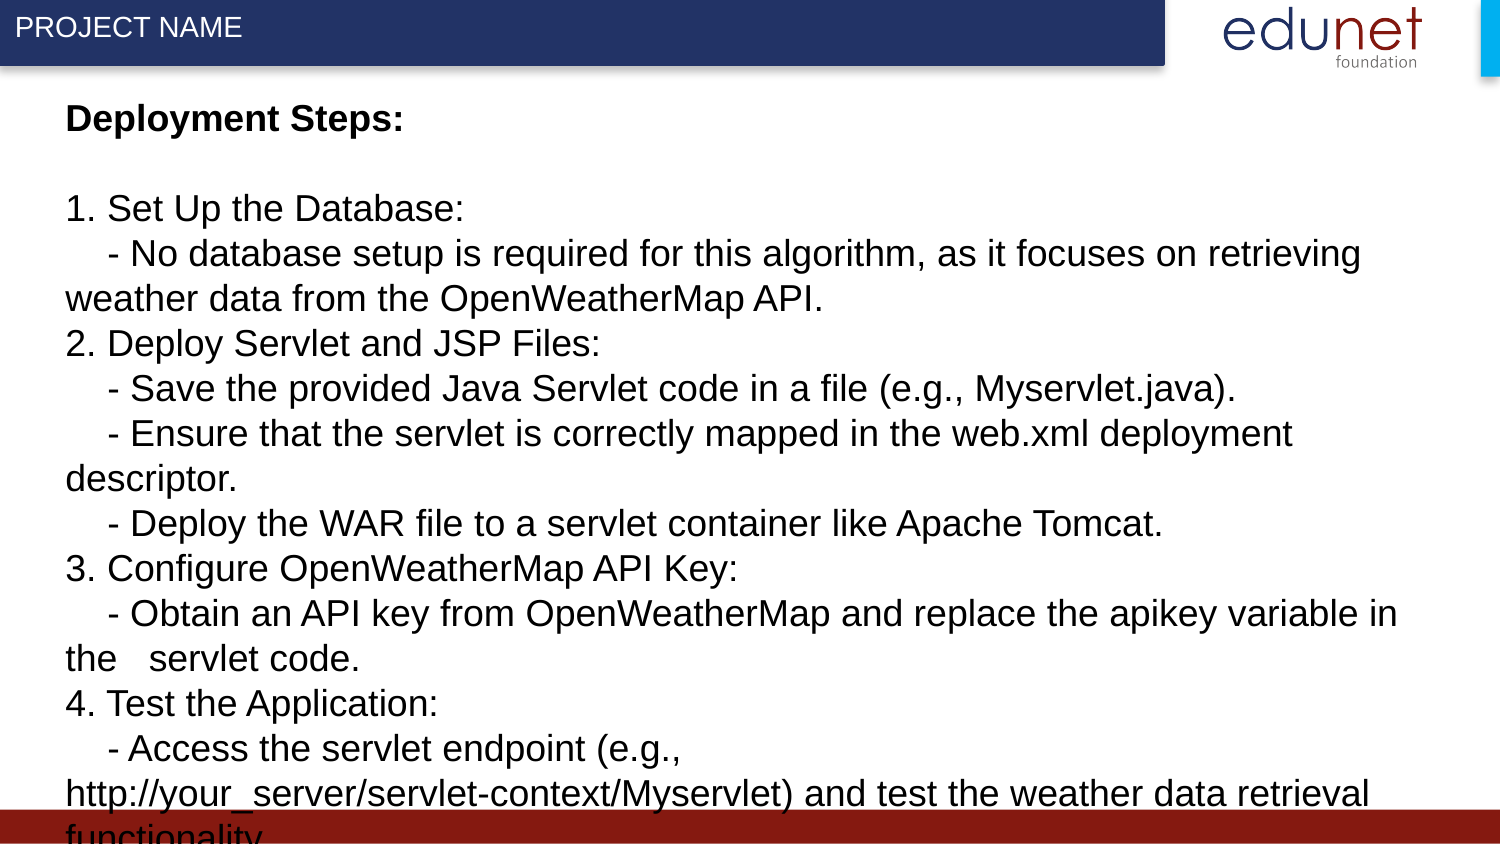

Deployment Steps:

1. Set Up the Database:
    - No database setup is required for this algorithm, as it focuses on retrieving weather data from the OpenWeatherMap API.
2. Deploy Servlet and JSP Files:
    - Save the provided Java Servlet code in a file (e.g., Myservlet.java).
    - Ensure that the servlet is correctly mapped in the web.xml deployment descriptor.
    - Deploy the WAR file to a servlet container like Apache Tomcat.
3. Configure OpenWeatherMap API Key:
    - Obtain an API key from OpenWeatherMap and replace the apikey variable in the   servlet code.
4. Test the Application:
    - Access the servlet endpoint (e.g., http://your_server/servlet-context/Myservlet) and test the weather data retrieval functionality.